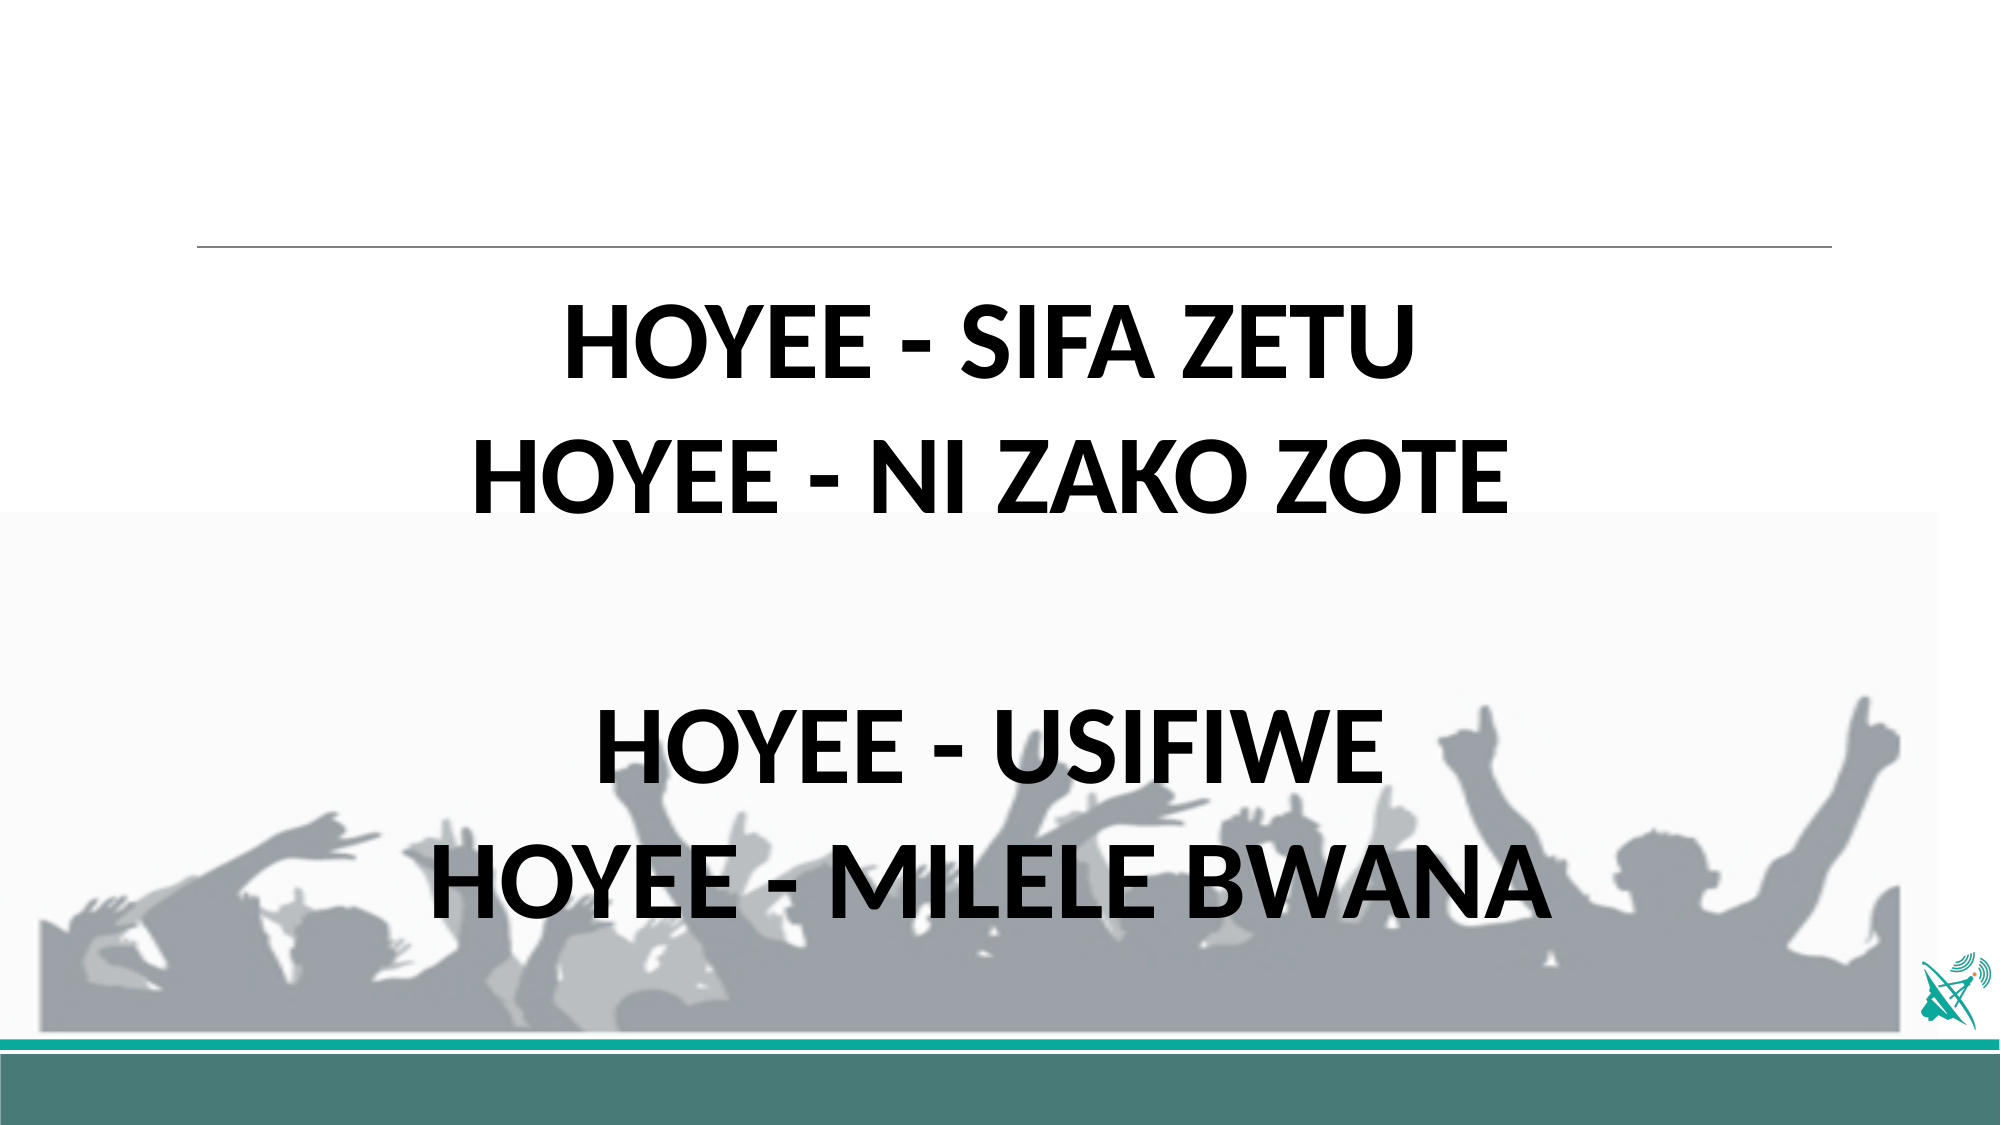

HOYEE - SIFA ZETU
HOYEE - NI ZAKO ZOTE
HOYEE - USIFIWE
HOYEE - MILELE BWANA